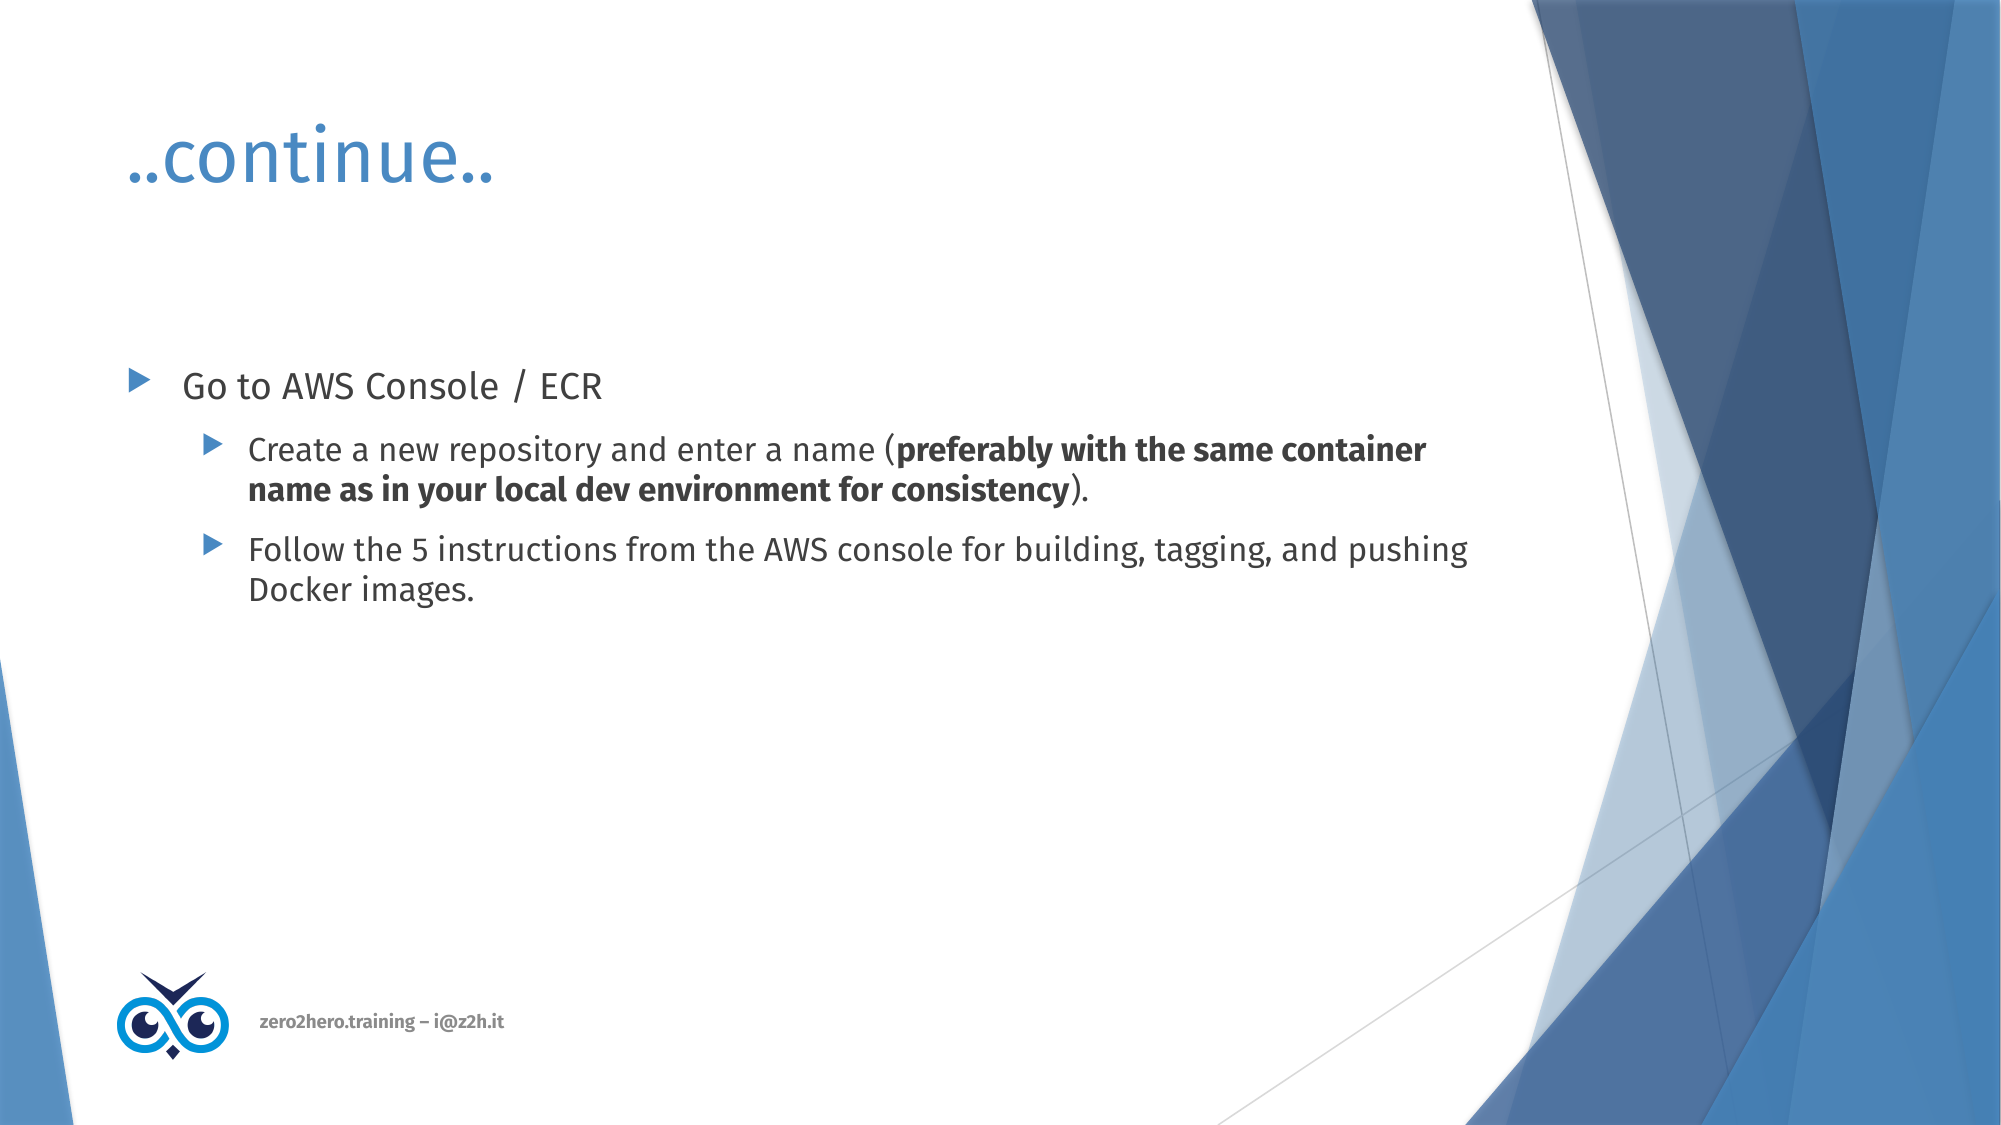

# ..continue..
Go to AWS Console / ECR
Create a new repository and enter a name (preferably with the same container name as in your local dev environment for consistency).
Follow the 5 instructions from the AWS console for building, tagging, and pushing Docker images.

zero2hero.training – i@z2h.it